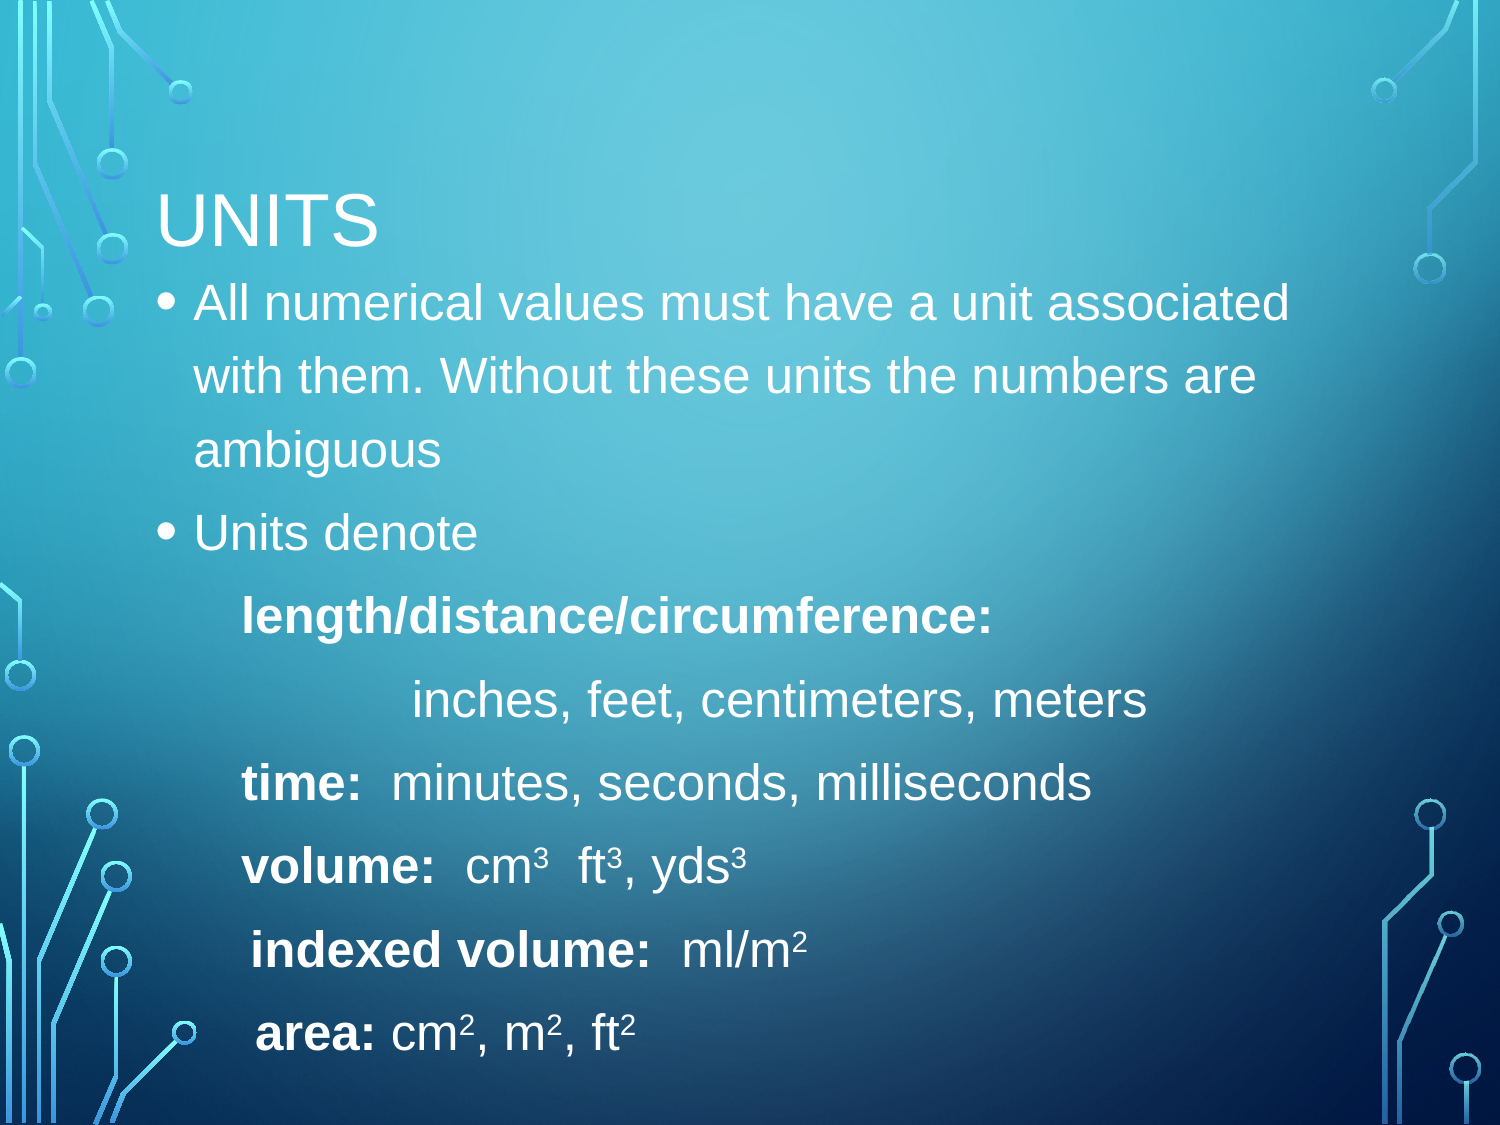

# UNITS
All numerical values must have a unit associated with them. Without these units the numbers are ambiguous
Units denote
      length/distance/circumference:
                  inches, feet, centimeters, meters
      time:  minutes, seconds, milliseconds
      volume:  cm3  ft3, yds3
	    indexed volume:  ml/m2
       area: cm2, m2, ft2